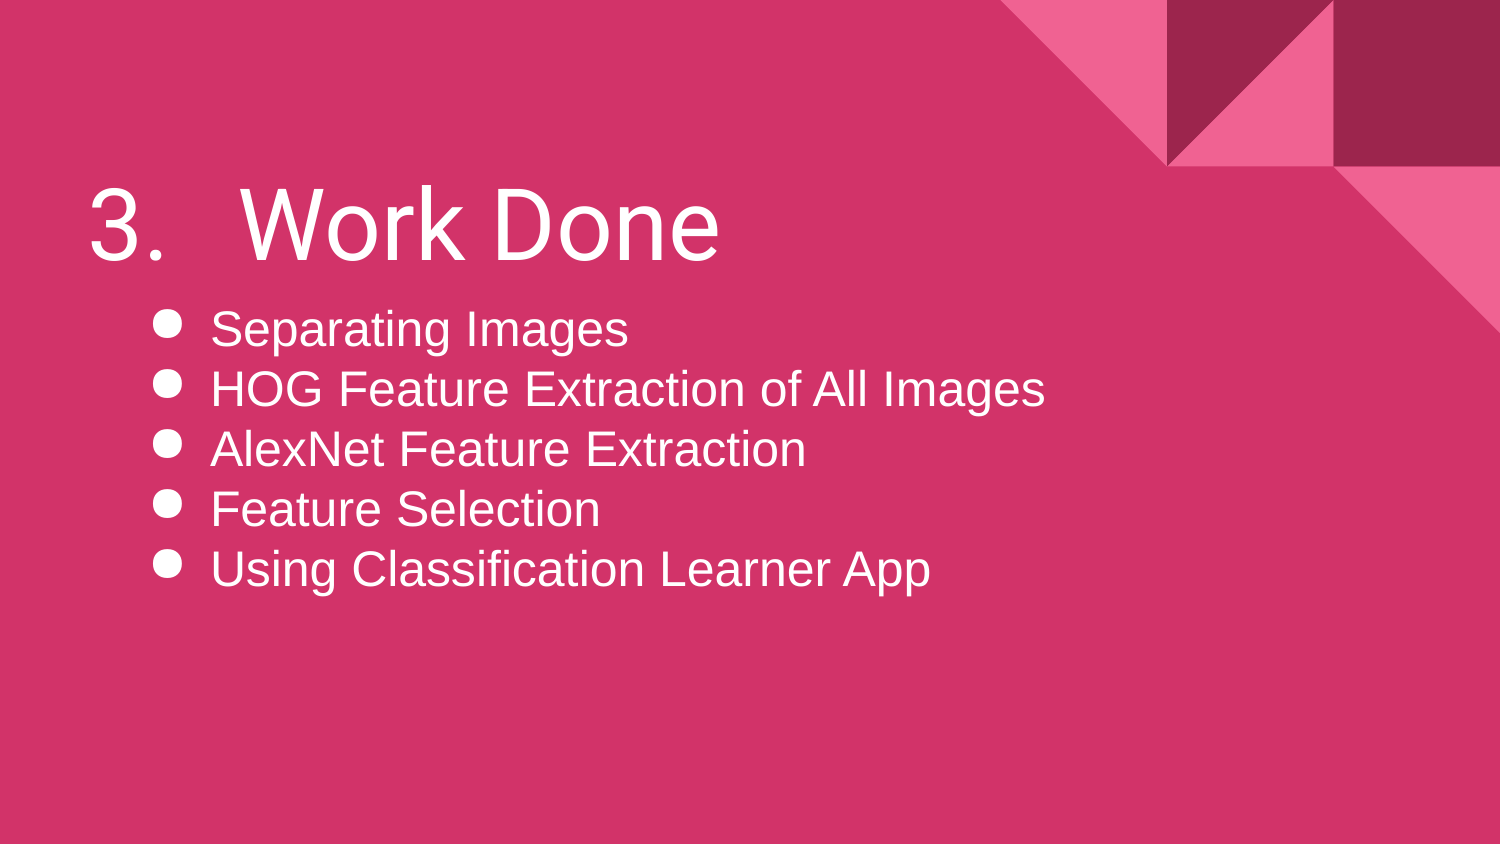

# 3.	Work Done
Separating Images
HOG Feature Extraction of All Images
AlexNet Feature Extraction
Feature Selection
Using Classification Learner App